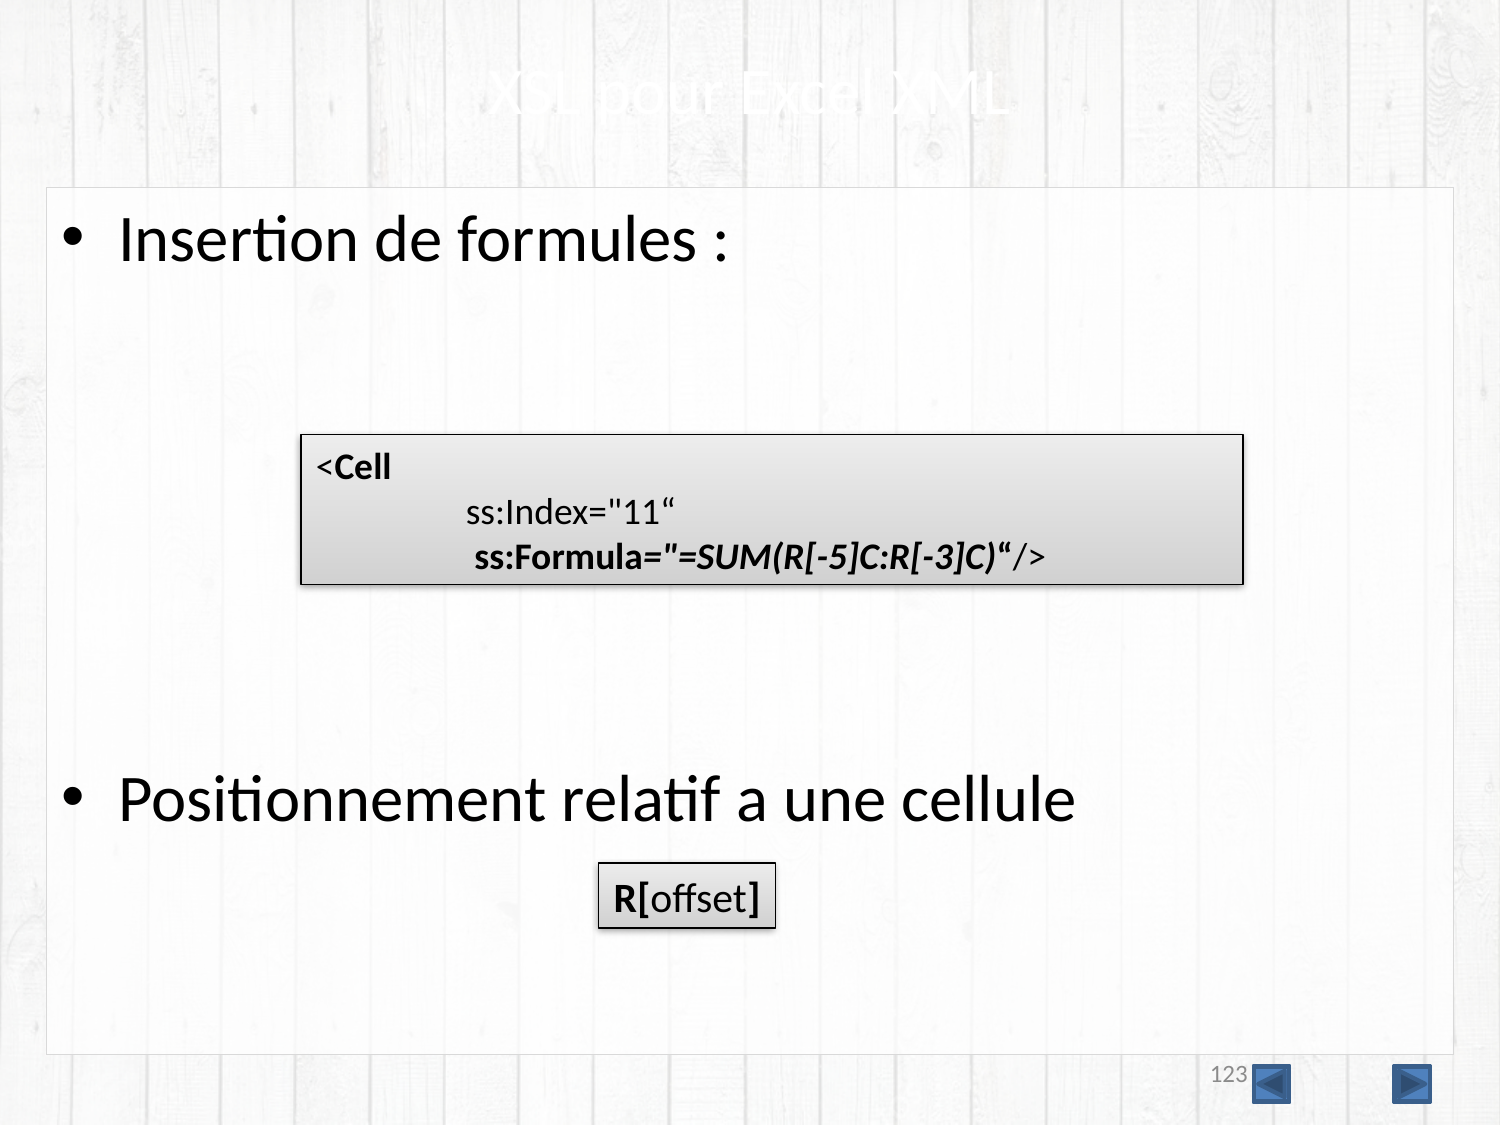

# XSL pour Excel XML
Insertion de formules :

Positionnement relatif a une cellule
<Cell
	ss:Index="11“
	 ss:Formula="=SUM(R[-5]C:R[-3]C)“/>
R[offset]
123